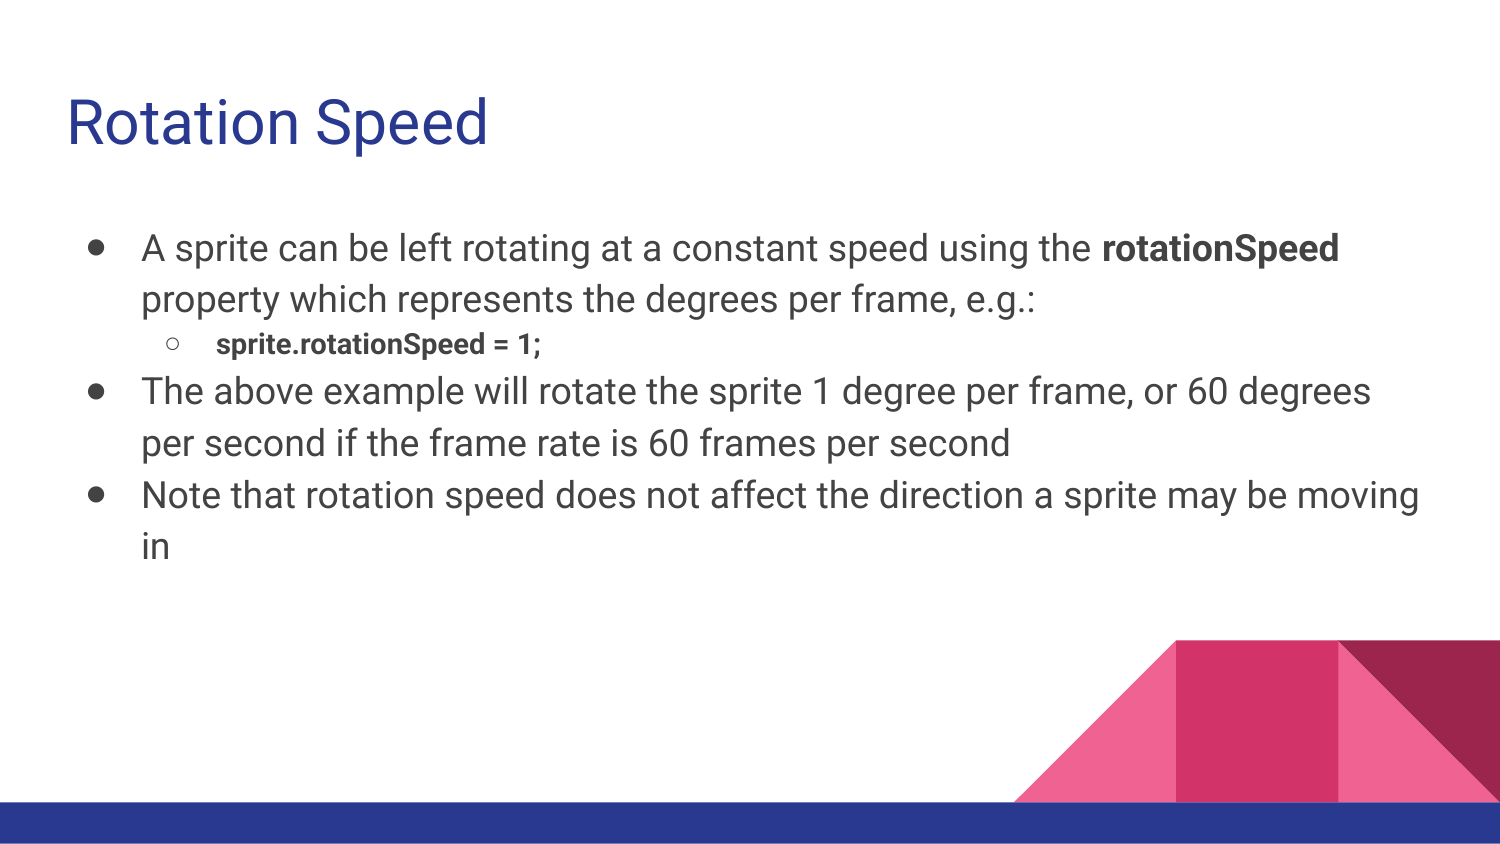

# Rotation Speed
A sprite can be left rotating at a constant speed using the rotationSpeed property which represents the degrees per frame, e.g.:
sprite.rotationSpeed = 1;
The above example will rotate the sprite 1 degree per frame, or 60 degrees per second if the frame rate is 60 frames per second
Note that rotation speed does not affect the direction a sprite may be moving in